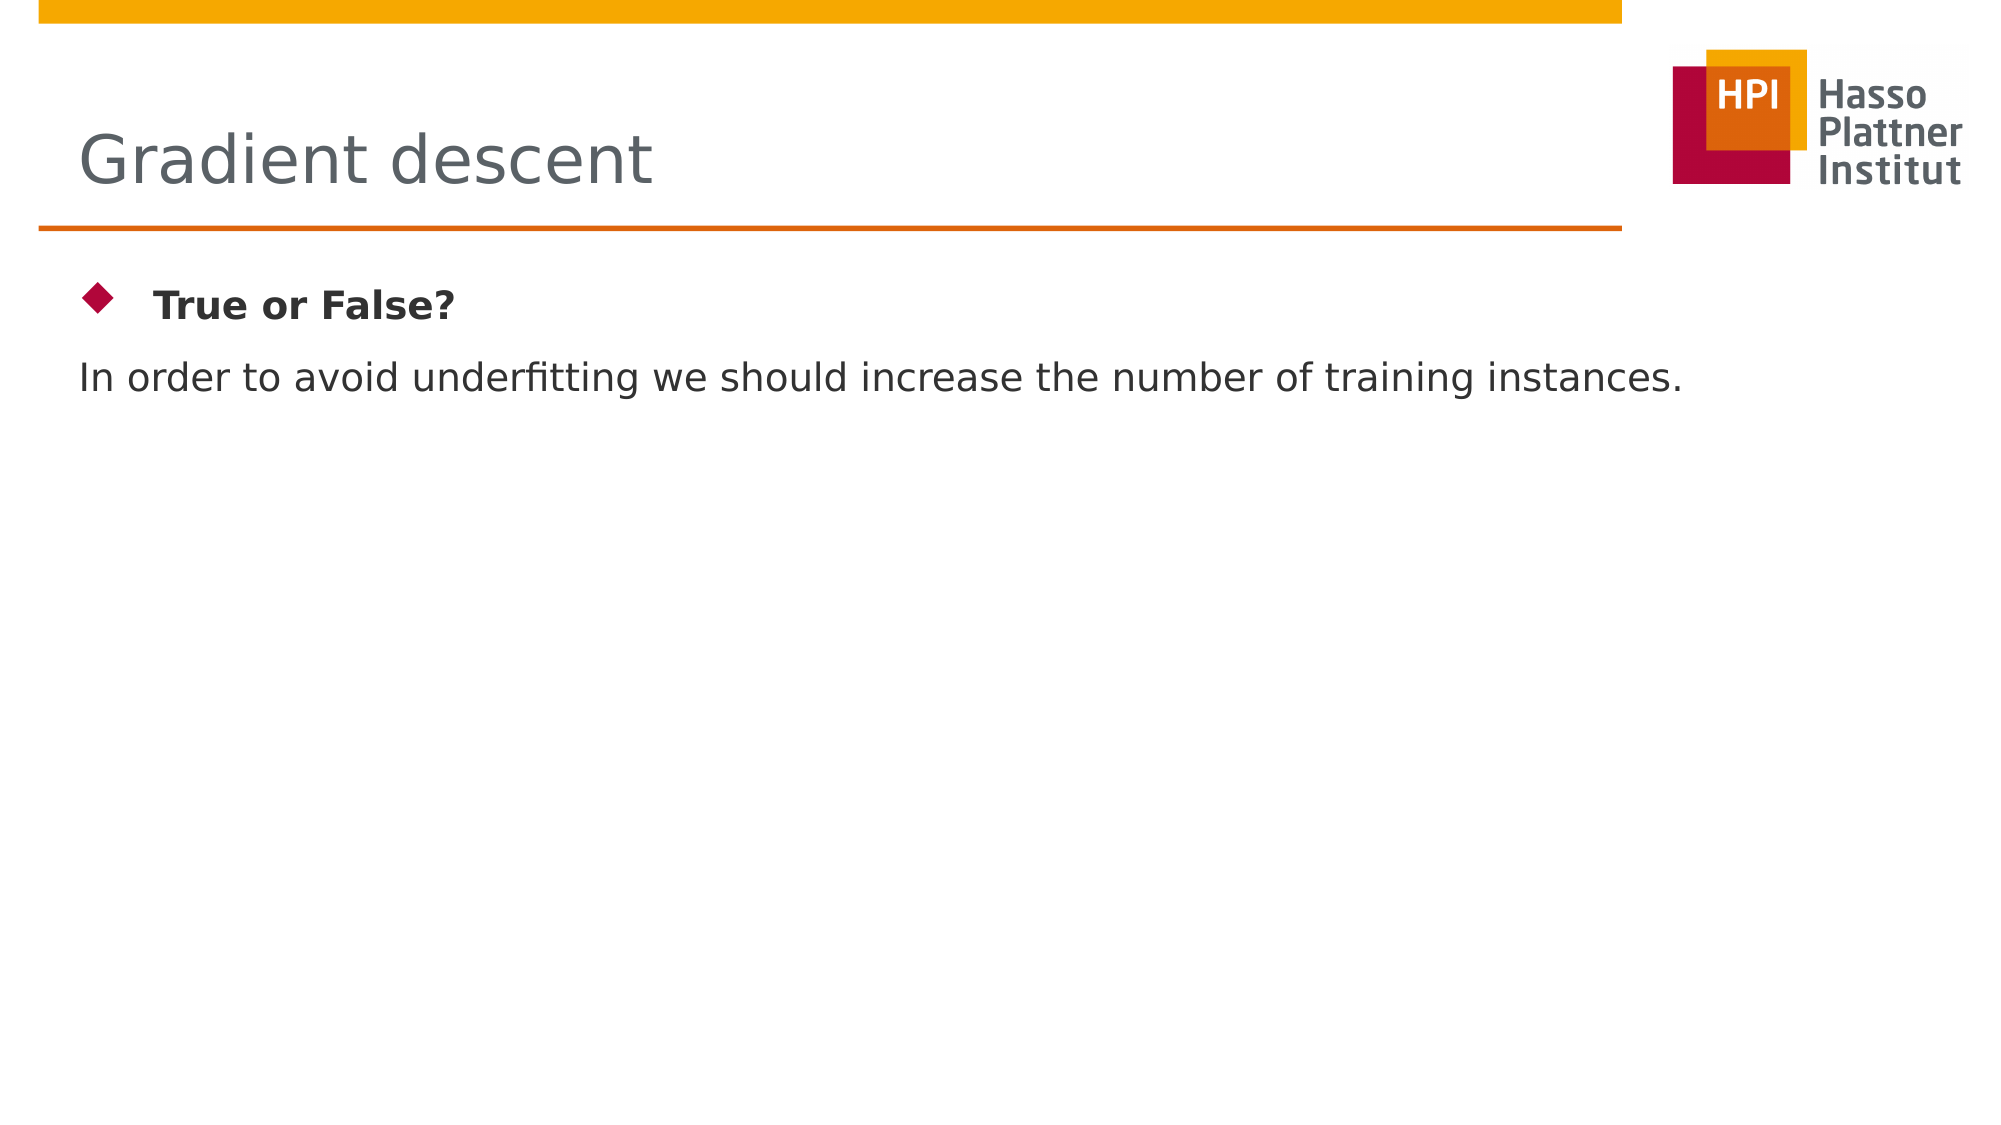

# Gradient descent
True or False?
In order to avoid underfitting we should increase the number of training instances.